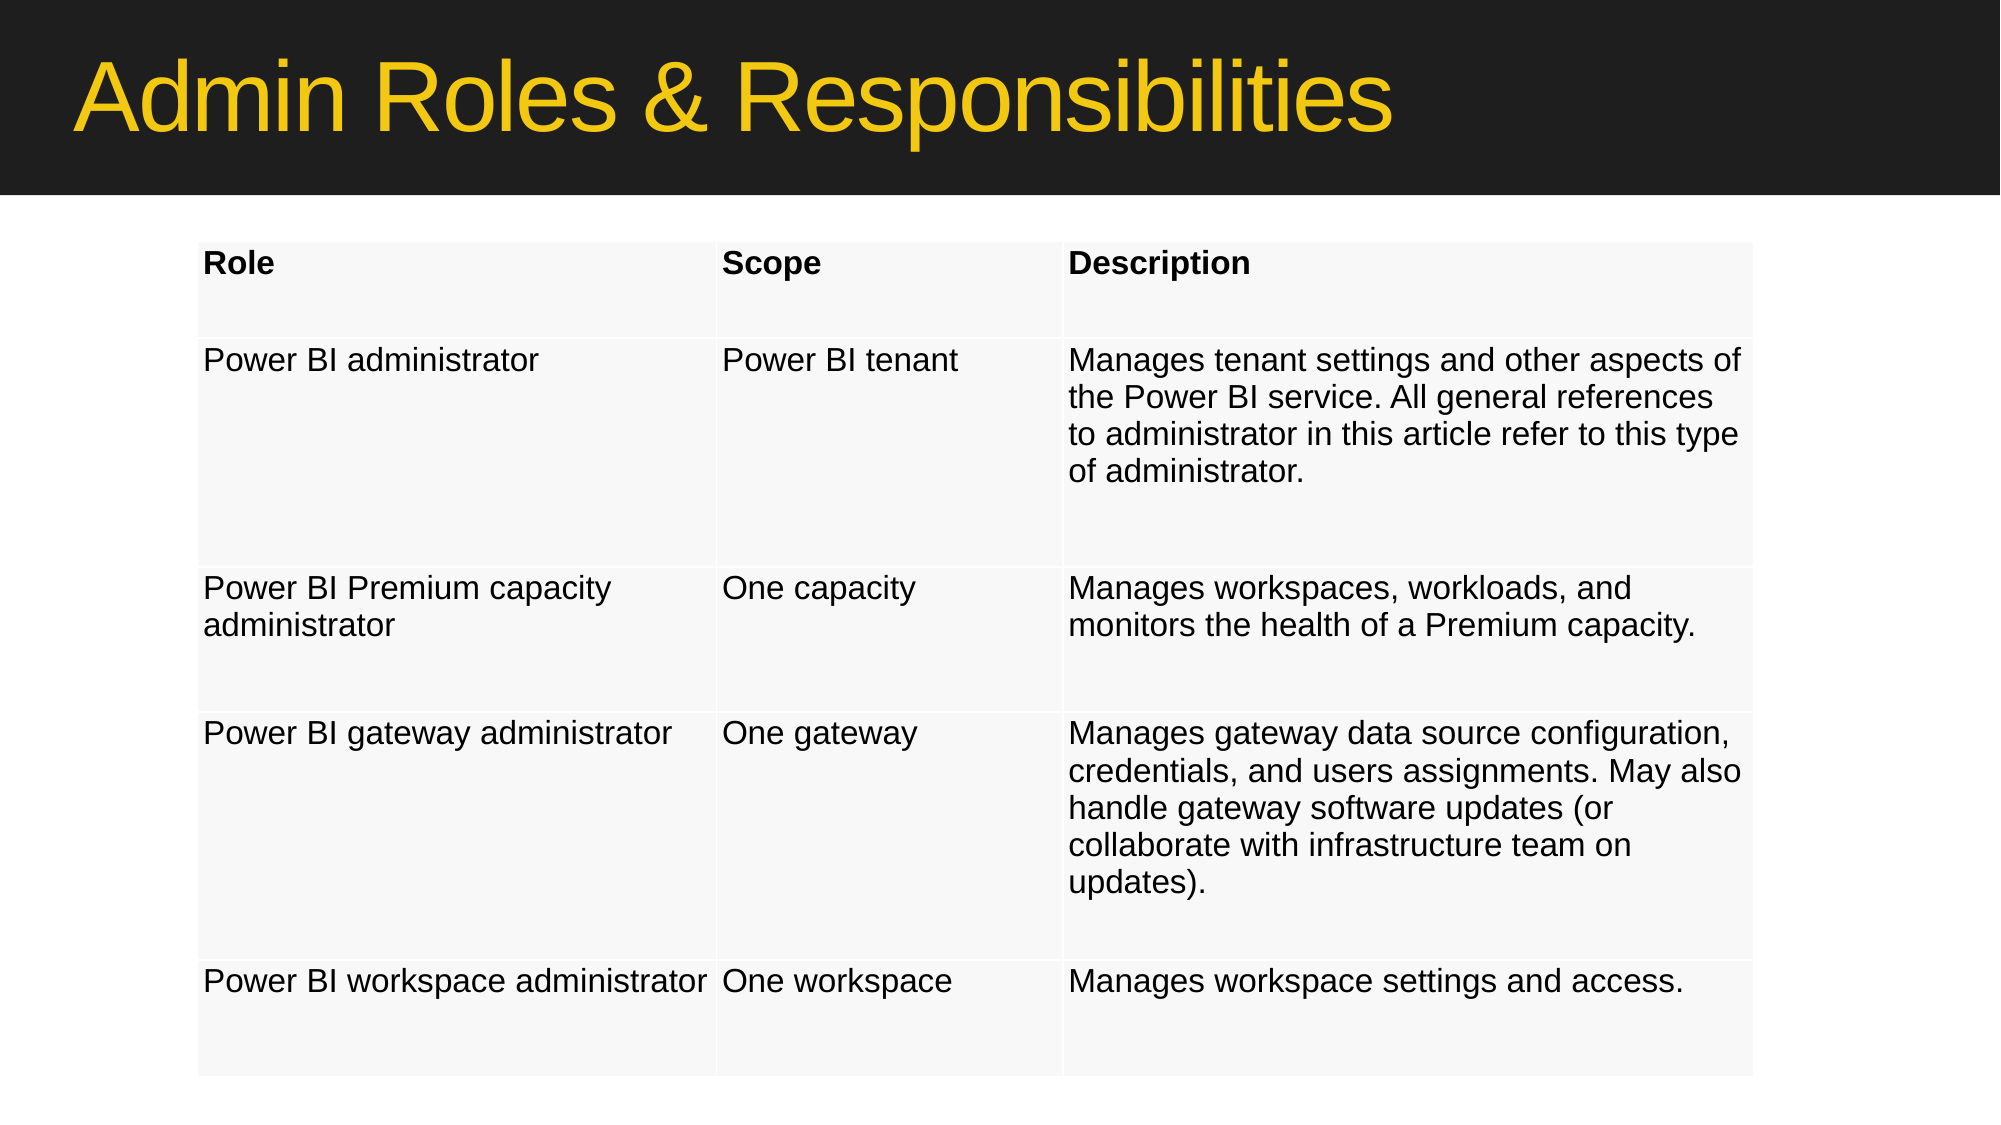

# Admin Roles & Responsibilities
| Role | Scope | Description |
| --- | --- | --- |
| Power BI administrator | Power BI tenant | Manages tenant settings and other aspects of the Power BI service. All general references to administrator in this article refer to this type of administrator. |
| Power BI Premium capacity administrator | One capacity | Manages workspaces, workloads, and monitors the health of a Premium capacity. |
| Power BI gateway administrator | One gateway | Manages gateway data source configuration, credentials, and users assignments. May also handle gateway software updates (or collaborate with infrastructure team on updates). |
| Power BI workspace administrator | One workspace | Manages workspace settings and access. |